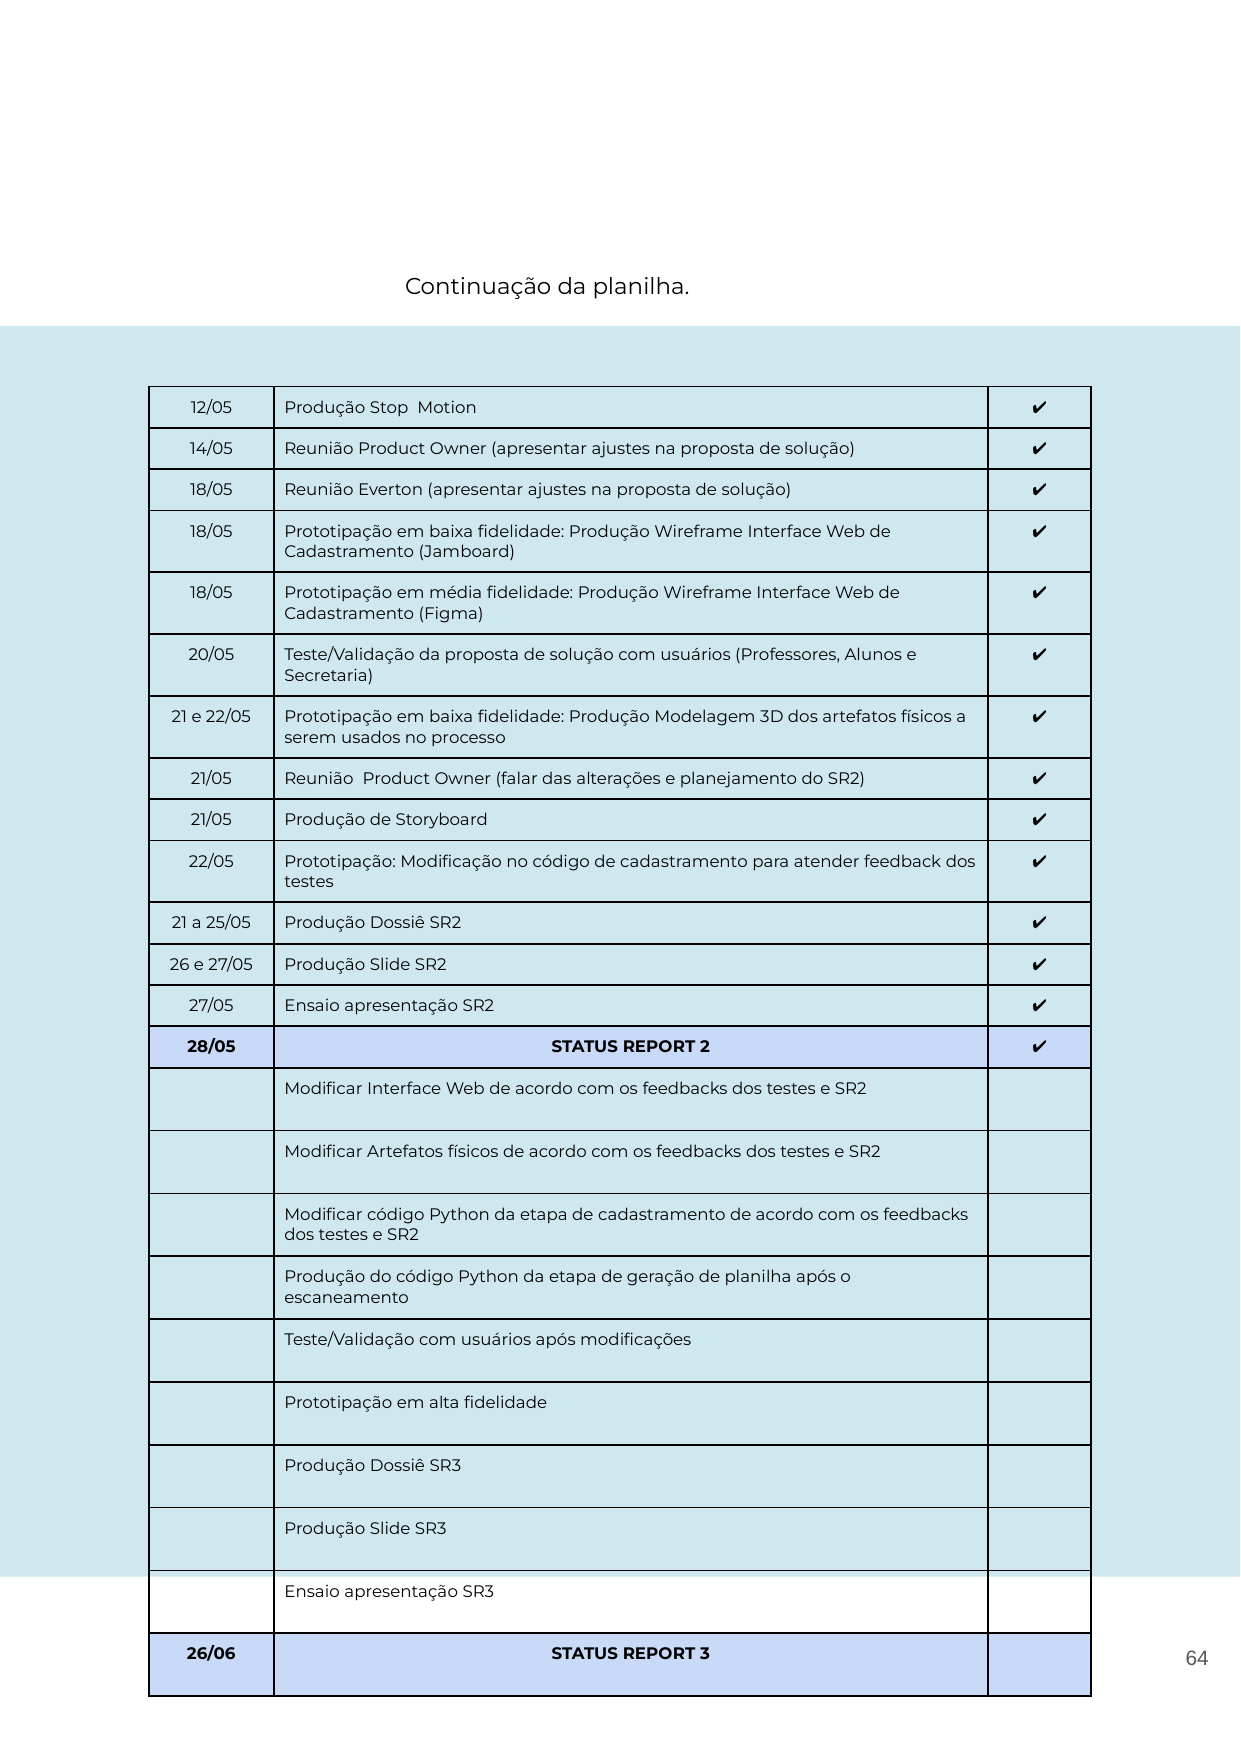

Continuação da planilha.

| 12/05 | Produção Stop Motion | ✔ |
| --- | --- | --- |
| 14/05 | Reunião Product Owner (apresentar ajustes na proposta de solução) | ✔ |
| 18/05 | Reunião Everton (apresentar ajustes na proposta de solução) | ✔ |
| 18/05 | Prototipação em baixa fidelidade: Produção Wireframe Interface Web de Cadastramento (Jamboard) | ✔ |
| 18/05 | Prototipação em média fidelidade: Produção Wireframe Interface Web de Cadastramento (Figma) | ✔ |
| 20/05 | Teste/Validação da proposta de solução com usuários (Professores, Alunos e Secretaria) | ✔ |
| 21 e 22/05 | Prototipação em baixa fidelidade: Produção Modelagem 3D dos artefatos físicos a serem usados no processo | ✔ |
| 21/05 | Reunião Product Owner (falar das alterações e planejamento do SR2) | ✔ |
| 21/05 | Produção de Storyboard | ✔ |
| 22/05 | Prototipação: Modificação no código de cadastramento para atender feedback dos testes | ✔ |
| 21 a 25/05 | Produção Dossiê SR2 | ✔ |
| 26 e 27/05 | Produção Slide SR2 | ✔ |
| 27/05 | Ensaio apresentação SR2 | ✔ |
| 28/05 | STATUS REPORT 2 | ✔ |
|  | Modificar Interface Web de acordo com os feedbacks dos testes e SR2 |  |
|  | Modificar Artefatos físicos de acordo com os feedbacks dos testes e SR2 |  |
|  | Modificar código Python da etapa de cadastramento de acordo com os feedbacks dos testes e SR2 |  |
|  | Produção do código Python da etapa de geração de planilha após o escaneamento |  |
|  | Teste/Validação com usuários após modificações |  |
|  | Prototipação em alta fidelidade |  |
|  | Produção Dossiê SR3 |  |
|  | Produção Slide SR3 |  |
|  | Ensaio apresentação SR3 |  |
| 26/06 | STATUS REPORT 3 |  |
64